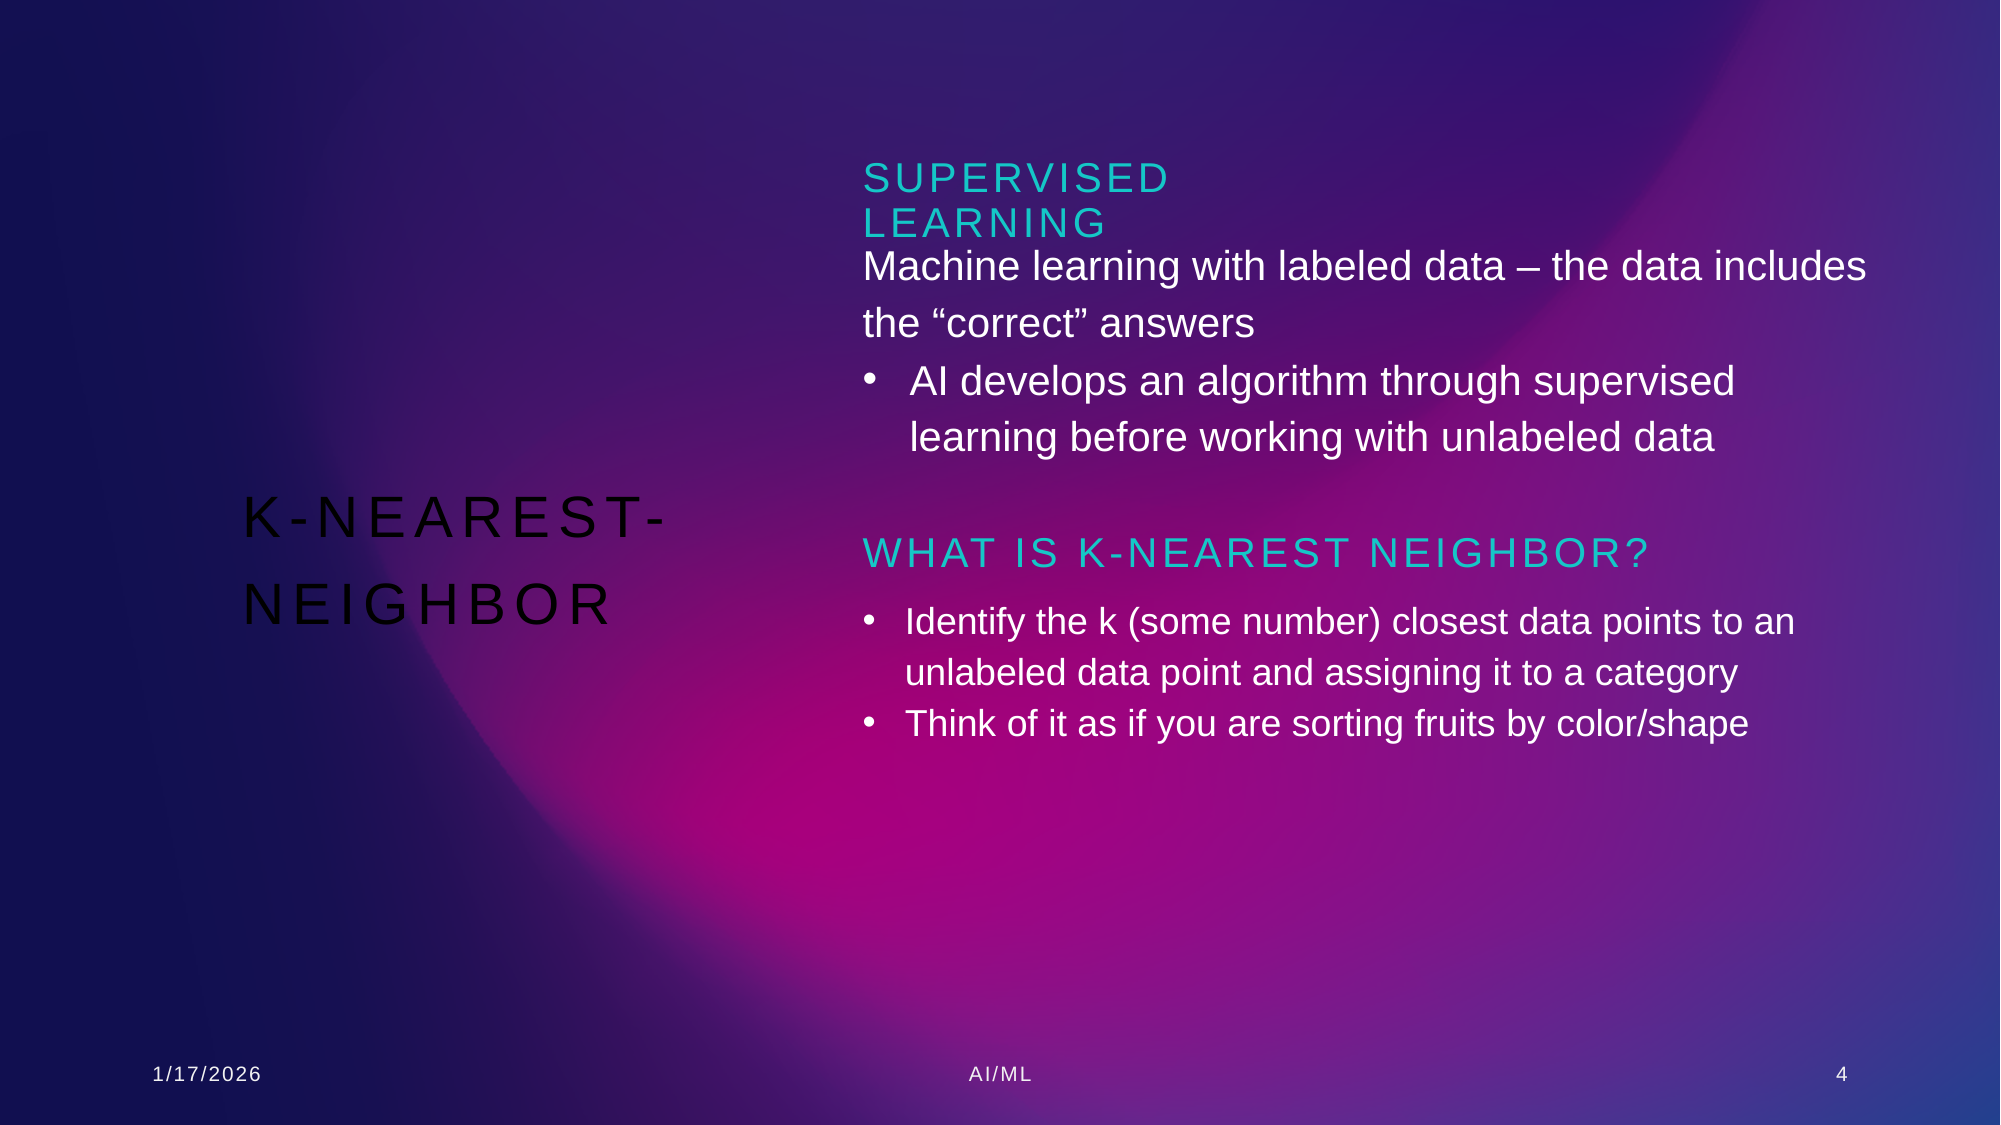

Supervised learning
Machine learning with labeled data – the data includes the “correct” answers
AI develops an algorithm through supervised learning before working with unlabeled data
# K-nearest-neighbor
What is k-nearest neighbor?
Identify the k (some number) closest data points to an unlabeled data point and assigning it to a category
Think of it as if you are sorting fruits by color/shape
1/17/2026
AI/ML
4